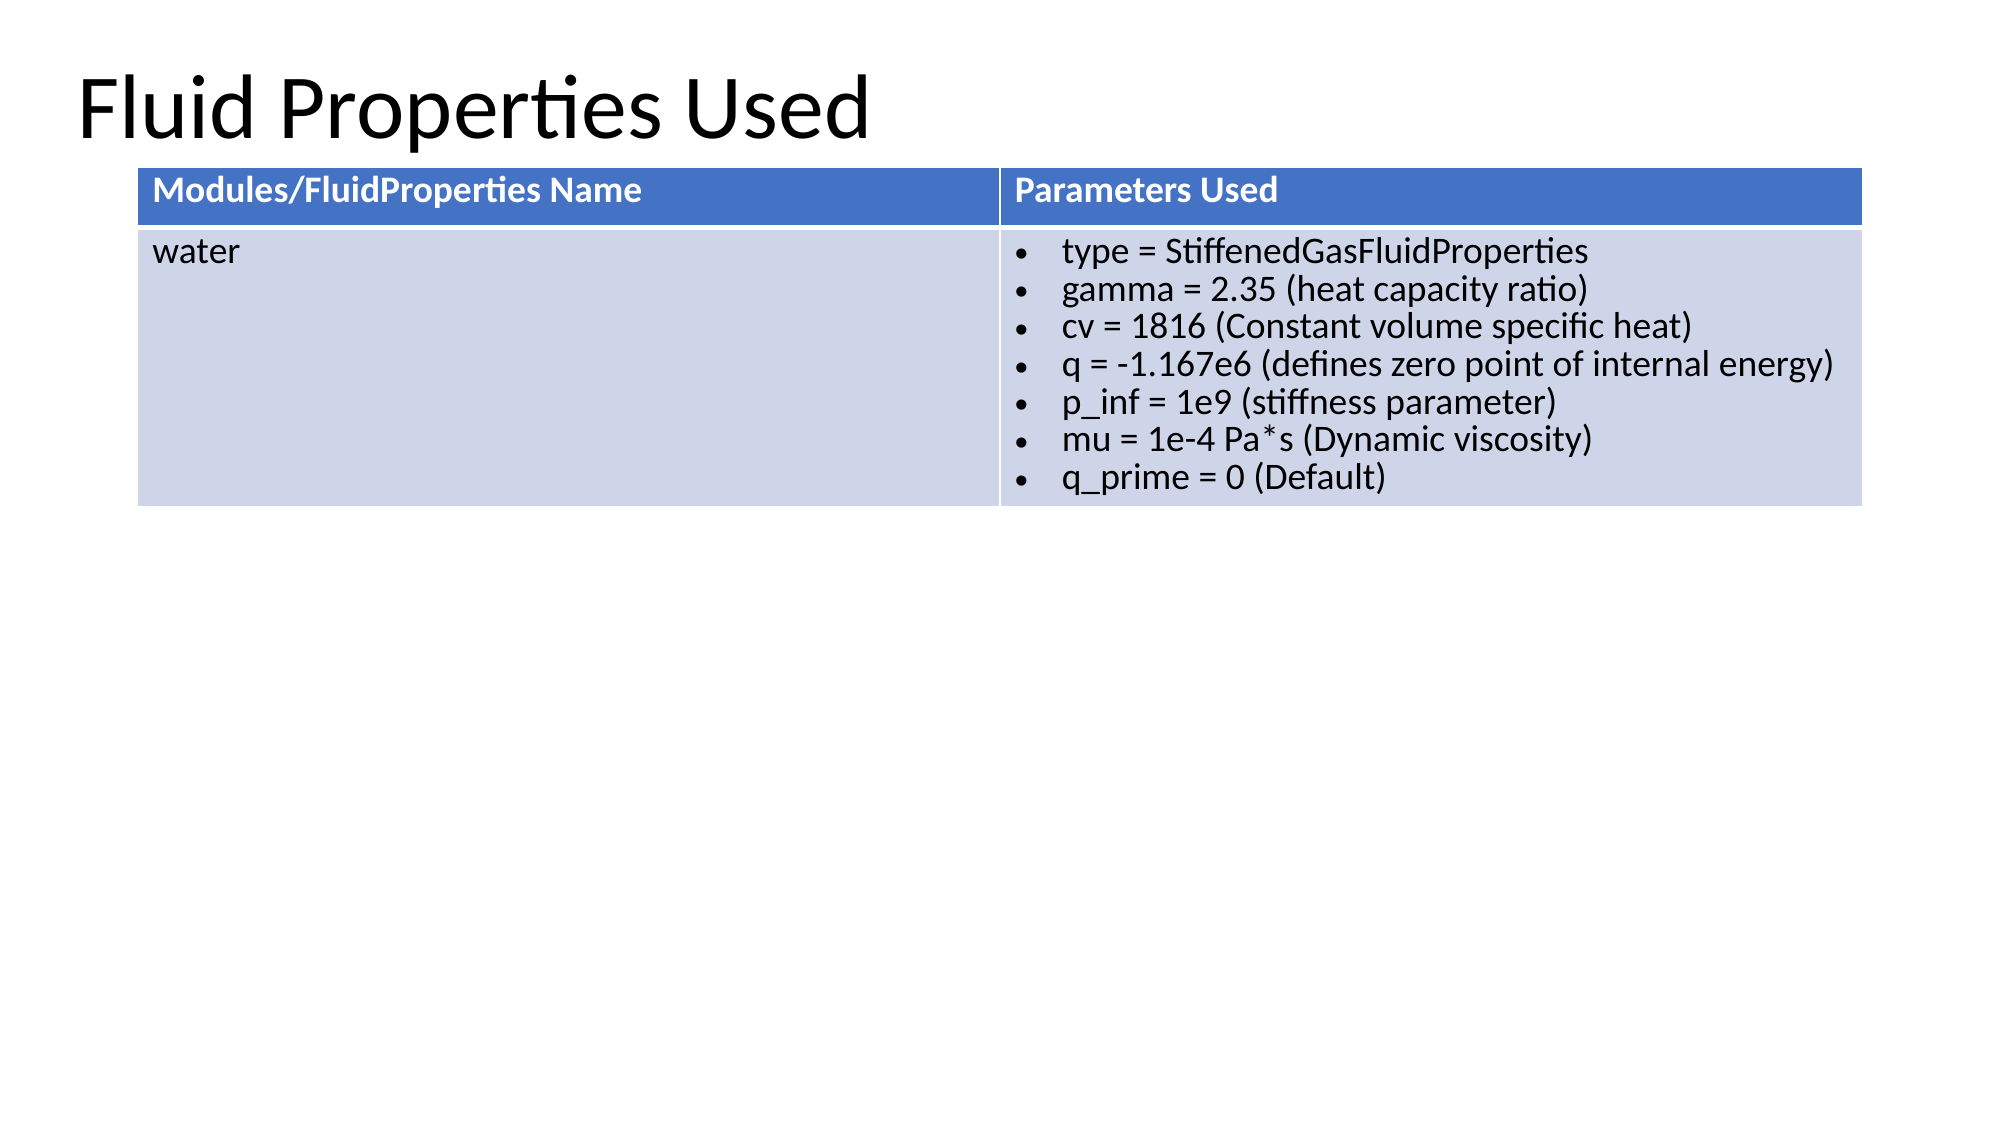

# Fluid Properties Used
| Modules/FluidProperties Name | Parameters Used |
| --- | --- |
| water | type = StiffenedGasFluidProperties gamma = 2.35 (heat capacity ratio) cv = 1816 (Constant volume specific heat) q = -1.167e6 (defines zero point of internal energy) p\_inf = 1e9 (stiffness parameter) mu = 1e-4 Pa\*s (Dynamic viscosity) q\_prime = 0 (Default) |